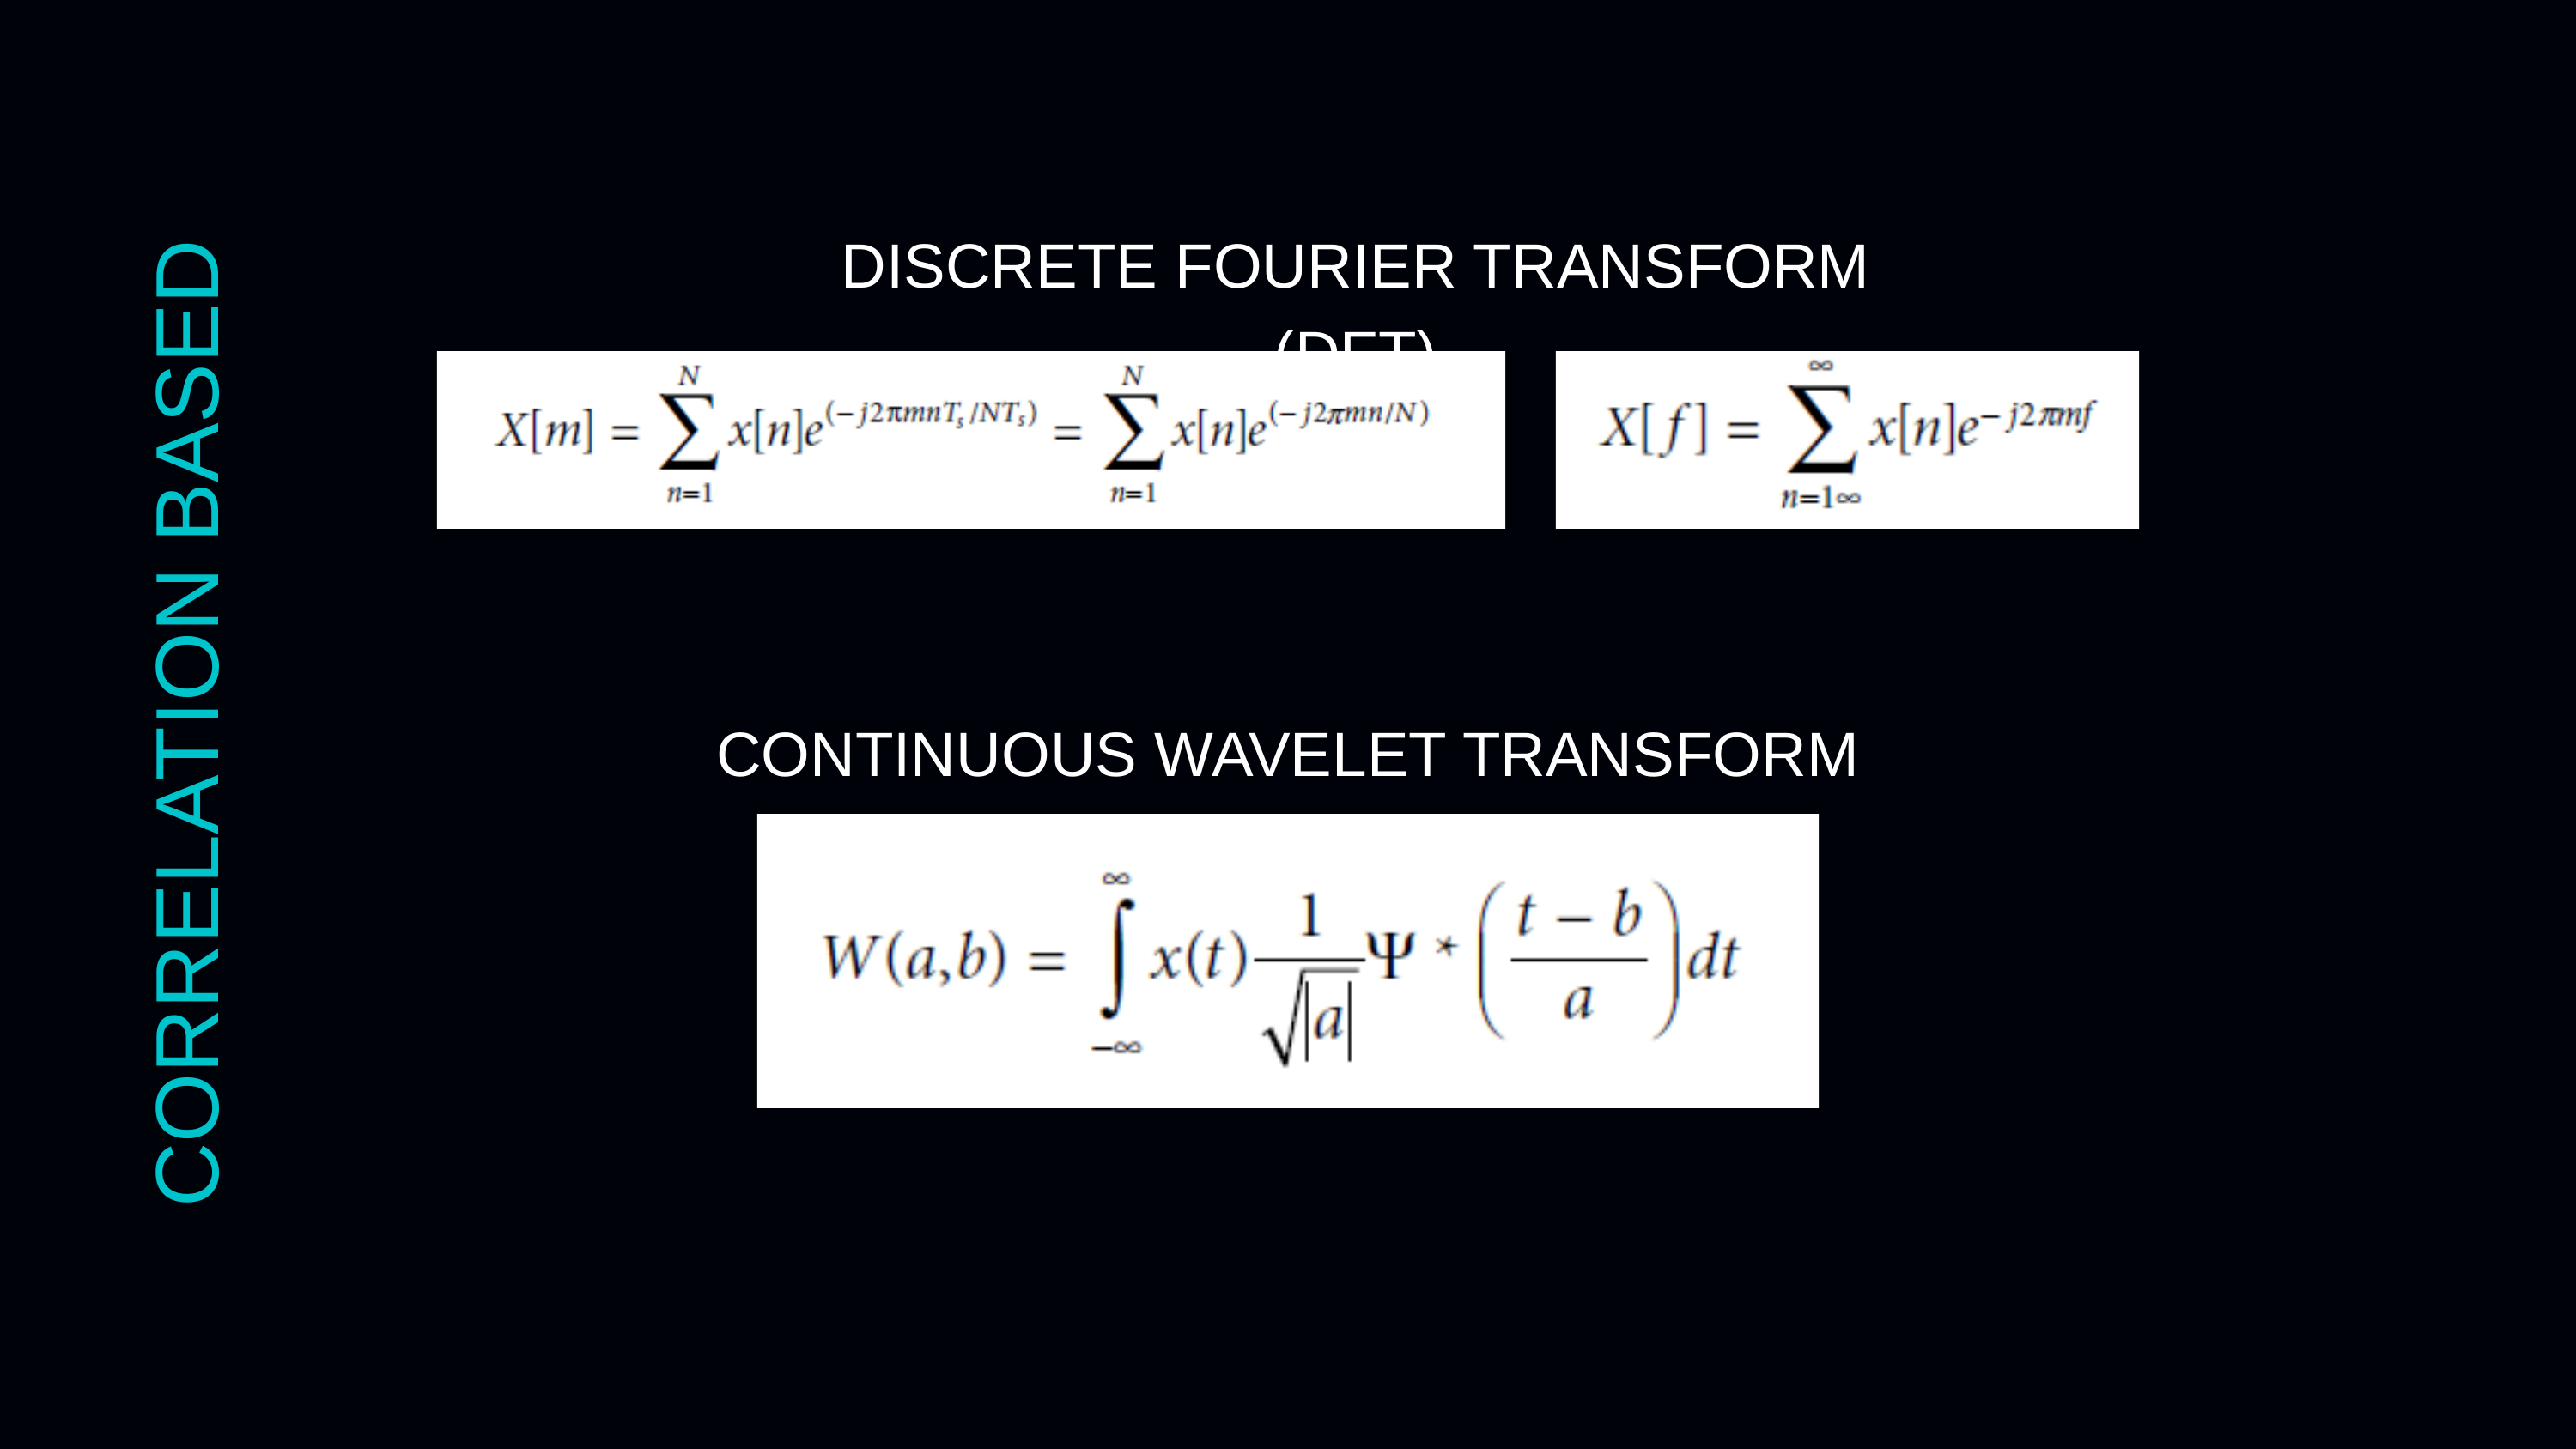

DISCRETE FOURIER TRANSFORM (DFT)

CORRELATION BASED
CONTINUOUS WAVELET TRANSFORM (CWT)